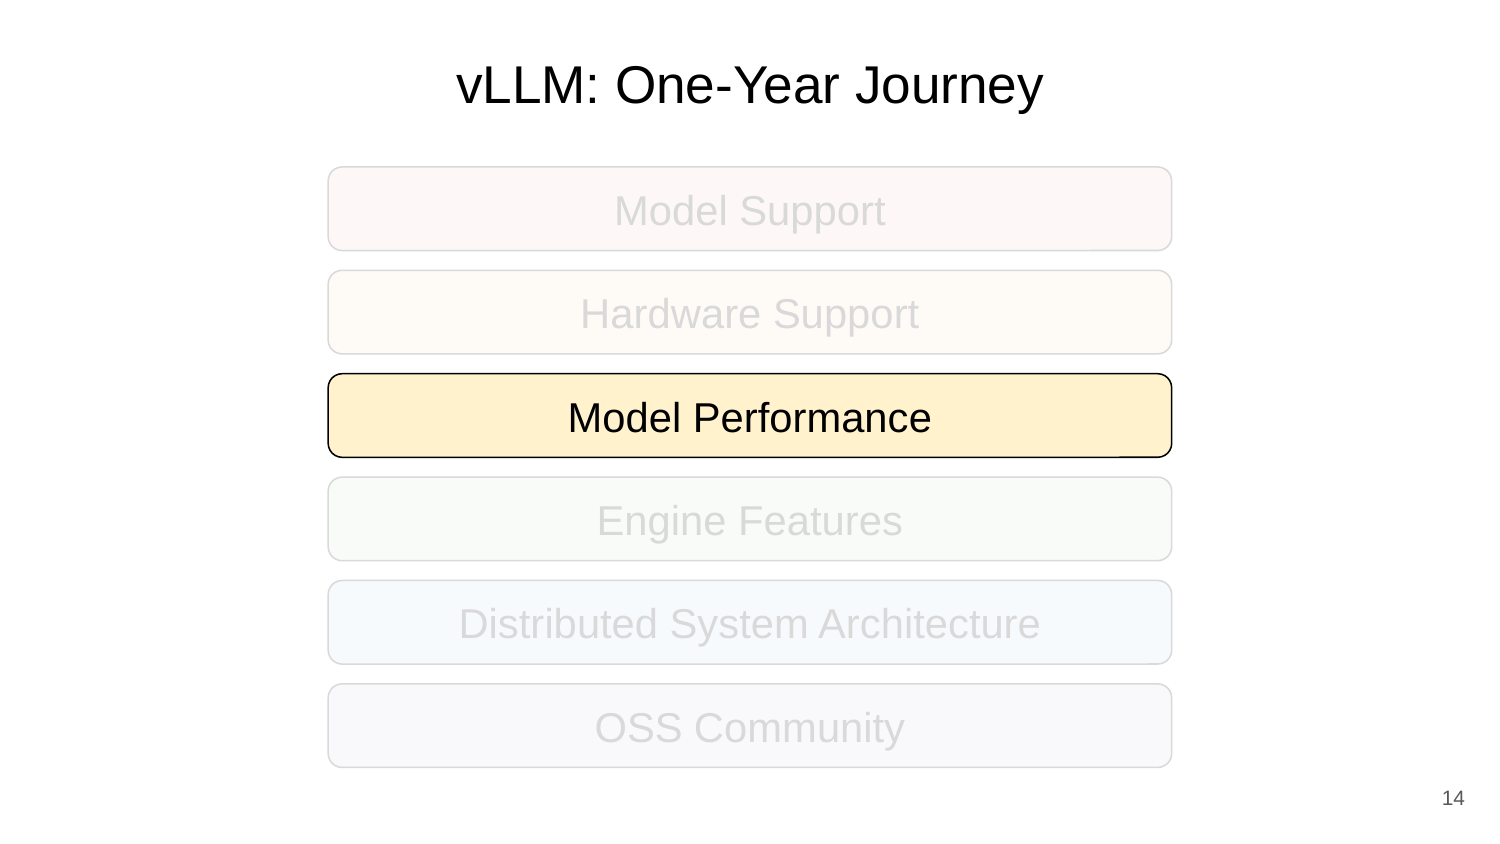

# vLLM: One-Year Journey

Model Support
Hardware Support
Model Performance

Engine Features
Distributed System Architecture
OSS Community
14